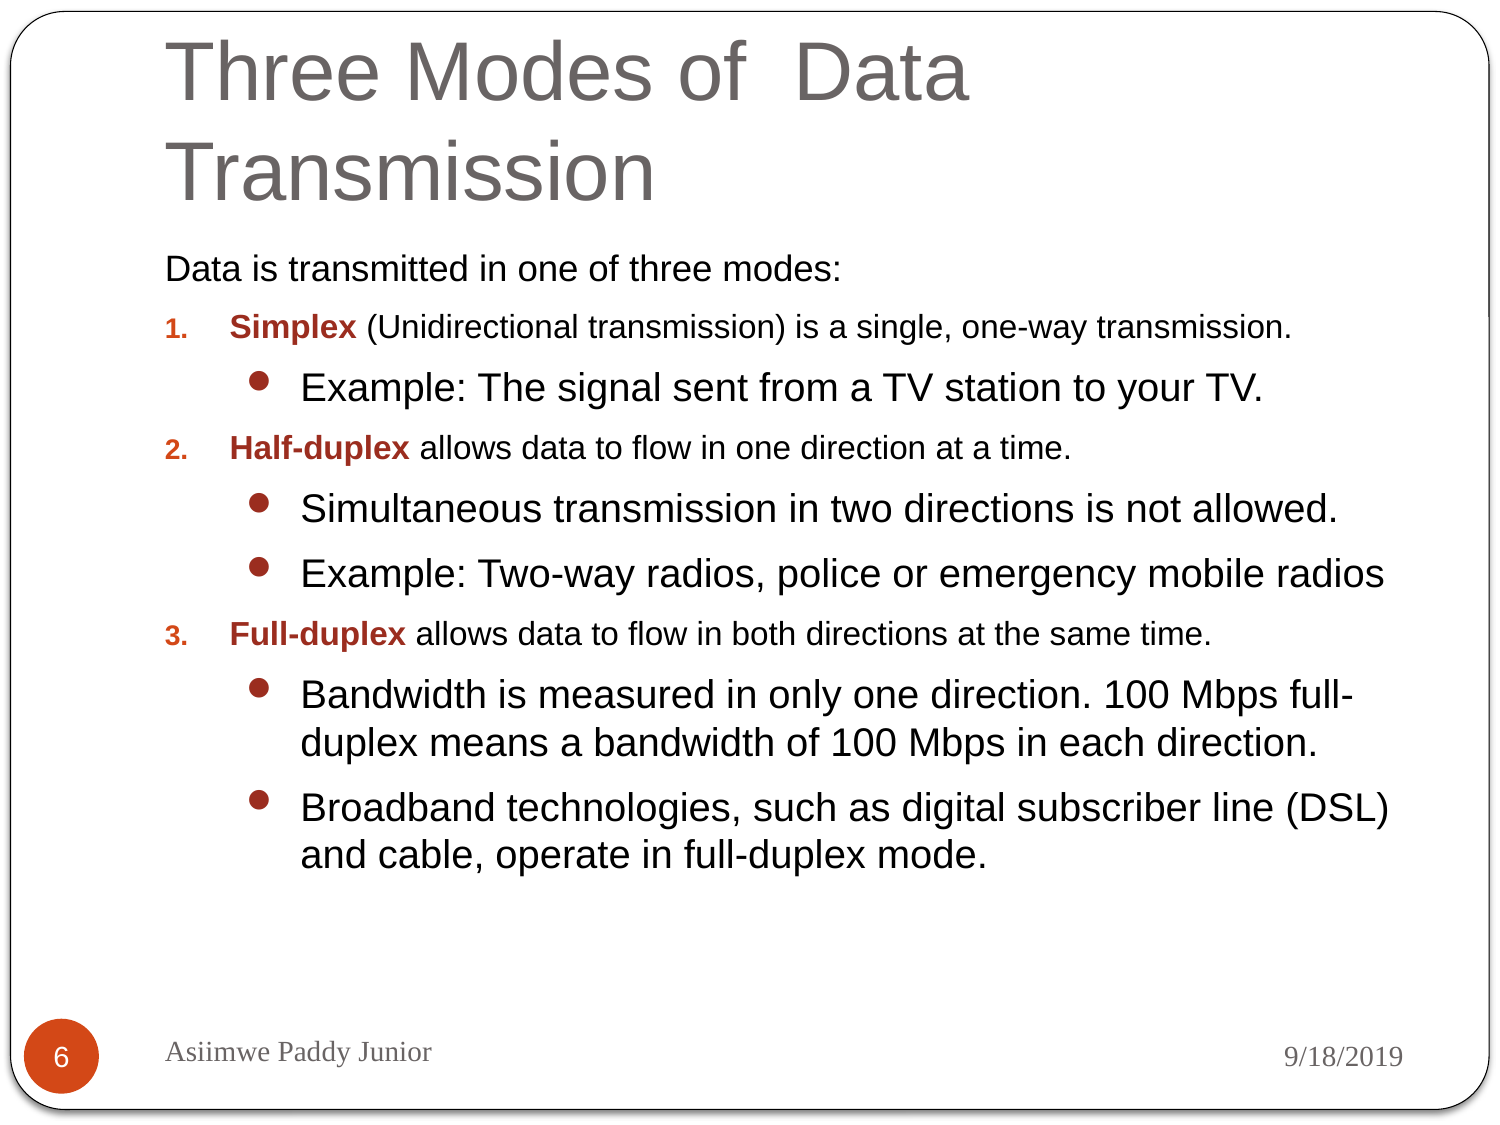

# Three Modes of  Data Transmission
Data is transmitted in one of three modes:
Simplex (Unidirectional transmission) is a single, one-way transmission.
Example: The signal sent from a TV station to your TV.
Half-duplex allows data to flow in one direction at a time.
Simultaneous transmission in two directions is not allowed.
Example: Two-way radios, police or emergency mobile radios
Full-duplex allows data to flow in both directions at the same time.
Bandwidth is measured in only one direction. 100 Mbps full-duplex means a bandwidth of 100 Mbps in each direction.
Broadband technologies, such as digital subscriber line (DSL) and cable, operate in full-duplex mode.

Asiimwe Paddy Junior
9/18/2019
6